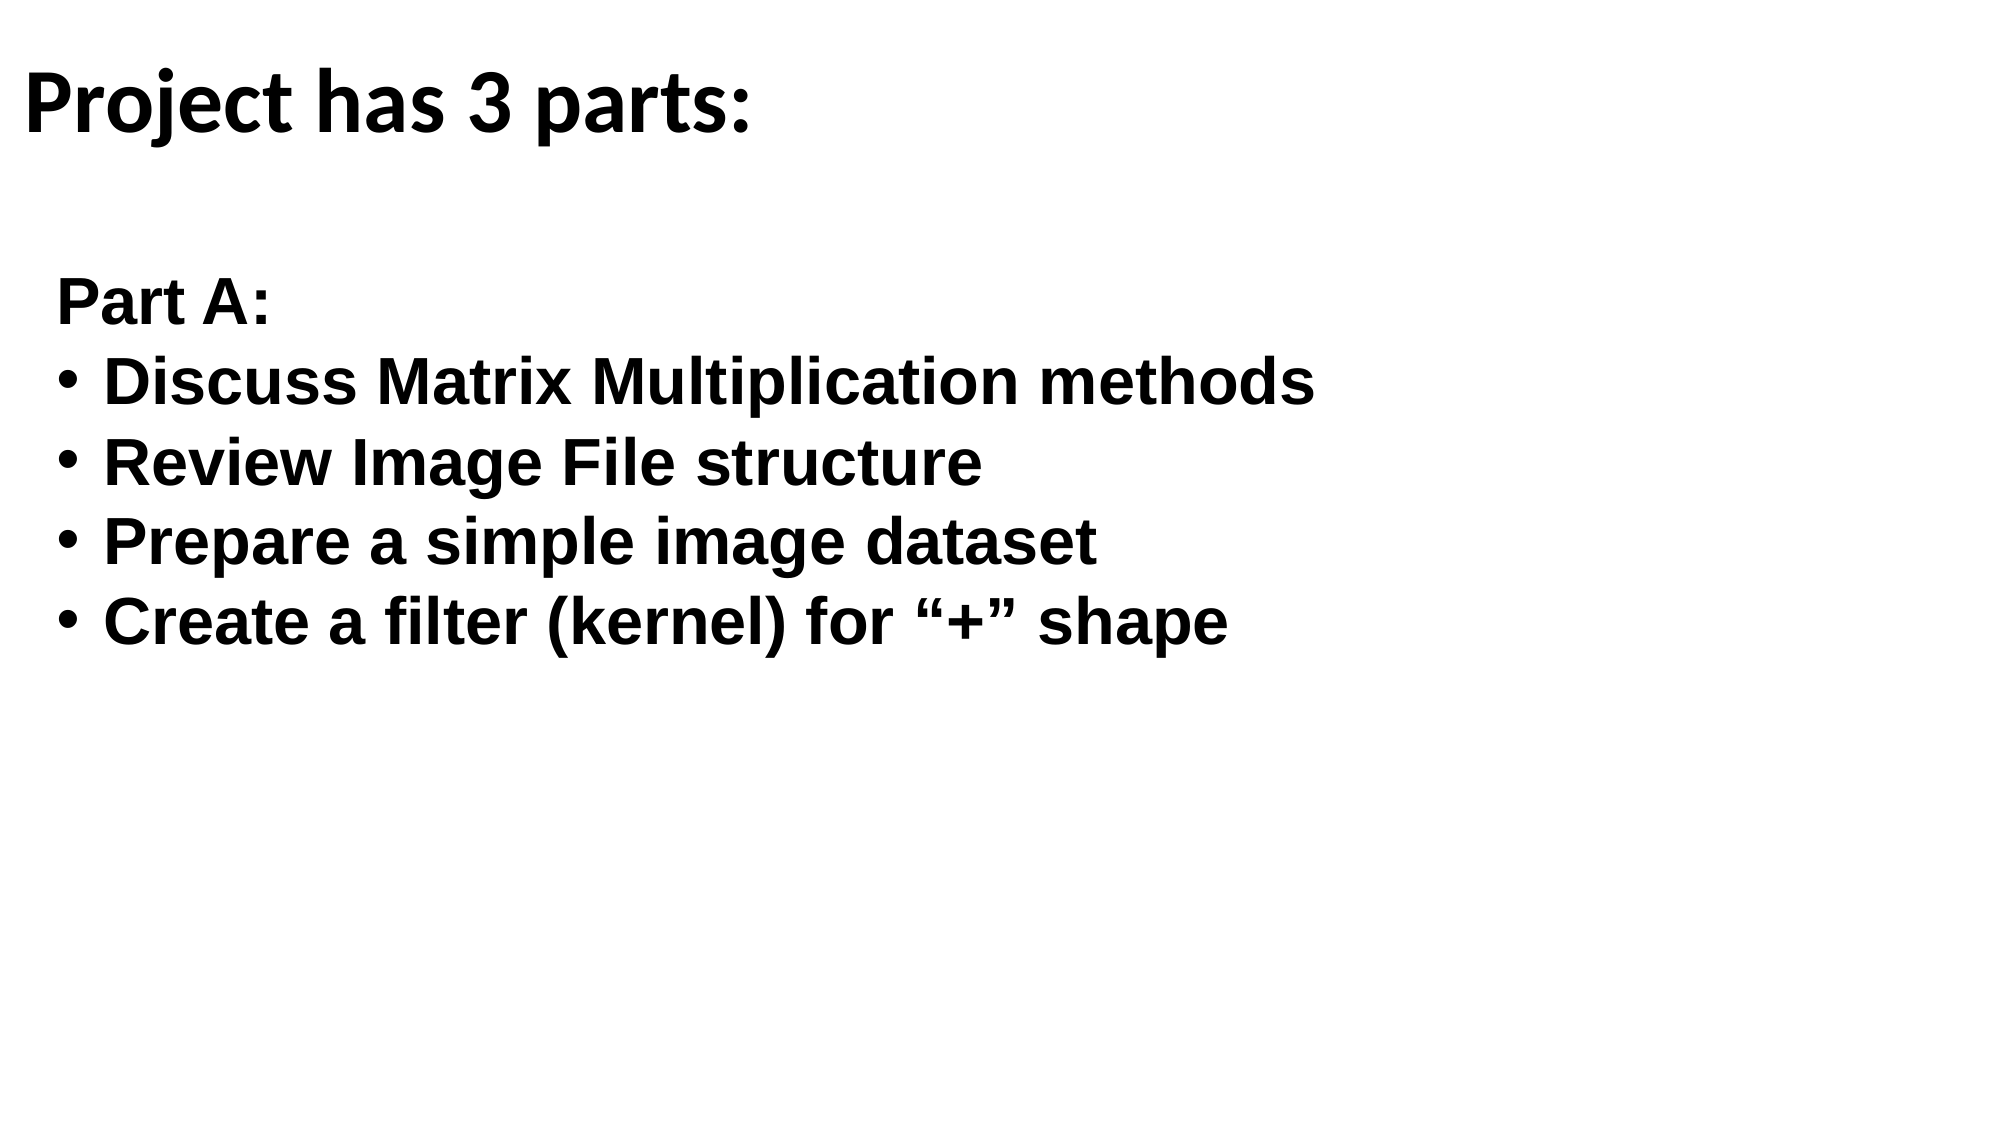

# Project has 3 parts:
Part A:
Discuss Matrix Multiplication methods
Review Image File structure
Prepare a simple image dataset
Create a filter (kernel) for “+” shape